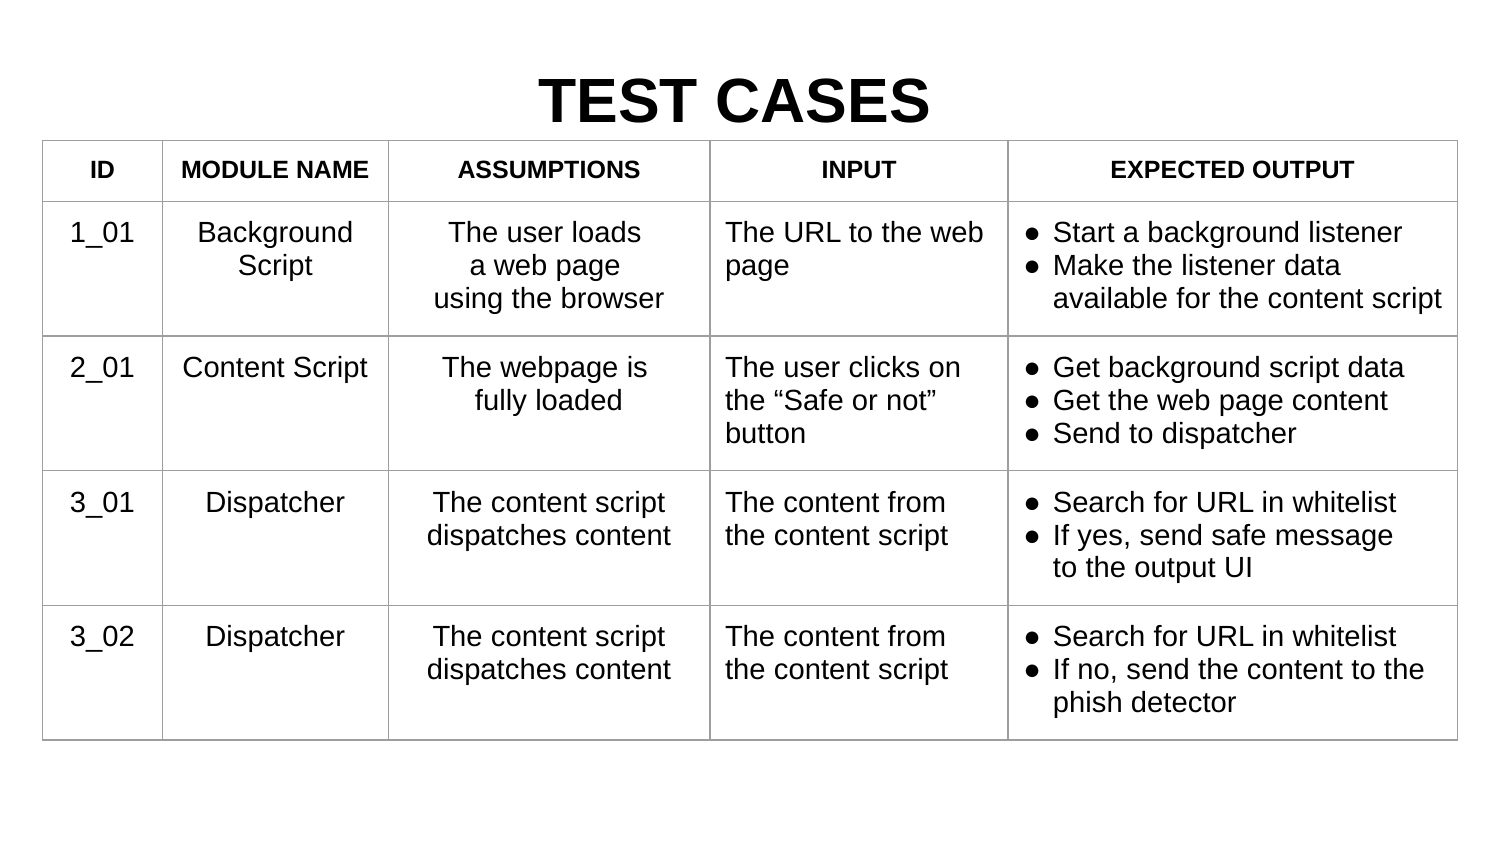

# TEST CASES
| ID | MODULE NAME | ASSUMPTIONS | INPUT | EXPECTED OUTPUT |
| --- | --- | --- | --- | --- |
| 1\_01 | Background Script | The user loads a web page using the browser | The URL to the web page | Start a background listener Make the listener data available for the content script |
| 2\_01 | Content Script | The webpage is fully loaded | The user clicks on the “Safe or not” button | Get background script data Get the web page content Send to dispatcher |
| 3\_01 | Dispatcher | The content script dispatches content | The content from the content script | Search for URL in whitelist If yes, send safe message to the output UI |
| 3\_02 | Dispatcher | The content script dispatches content | The content from the content script | Search for URL in whitelist If no, send the content to the phish detector |